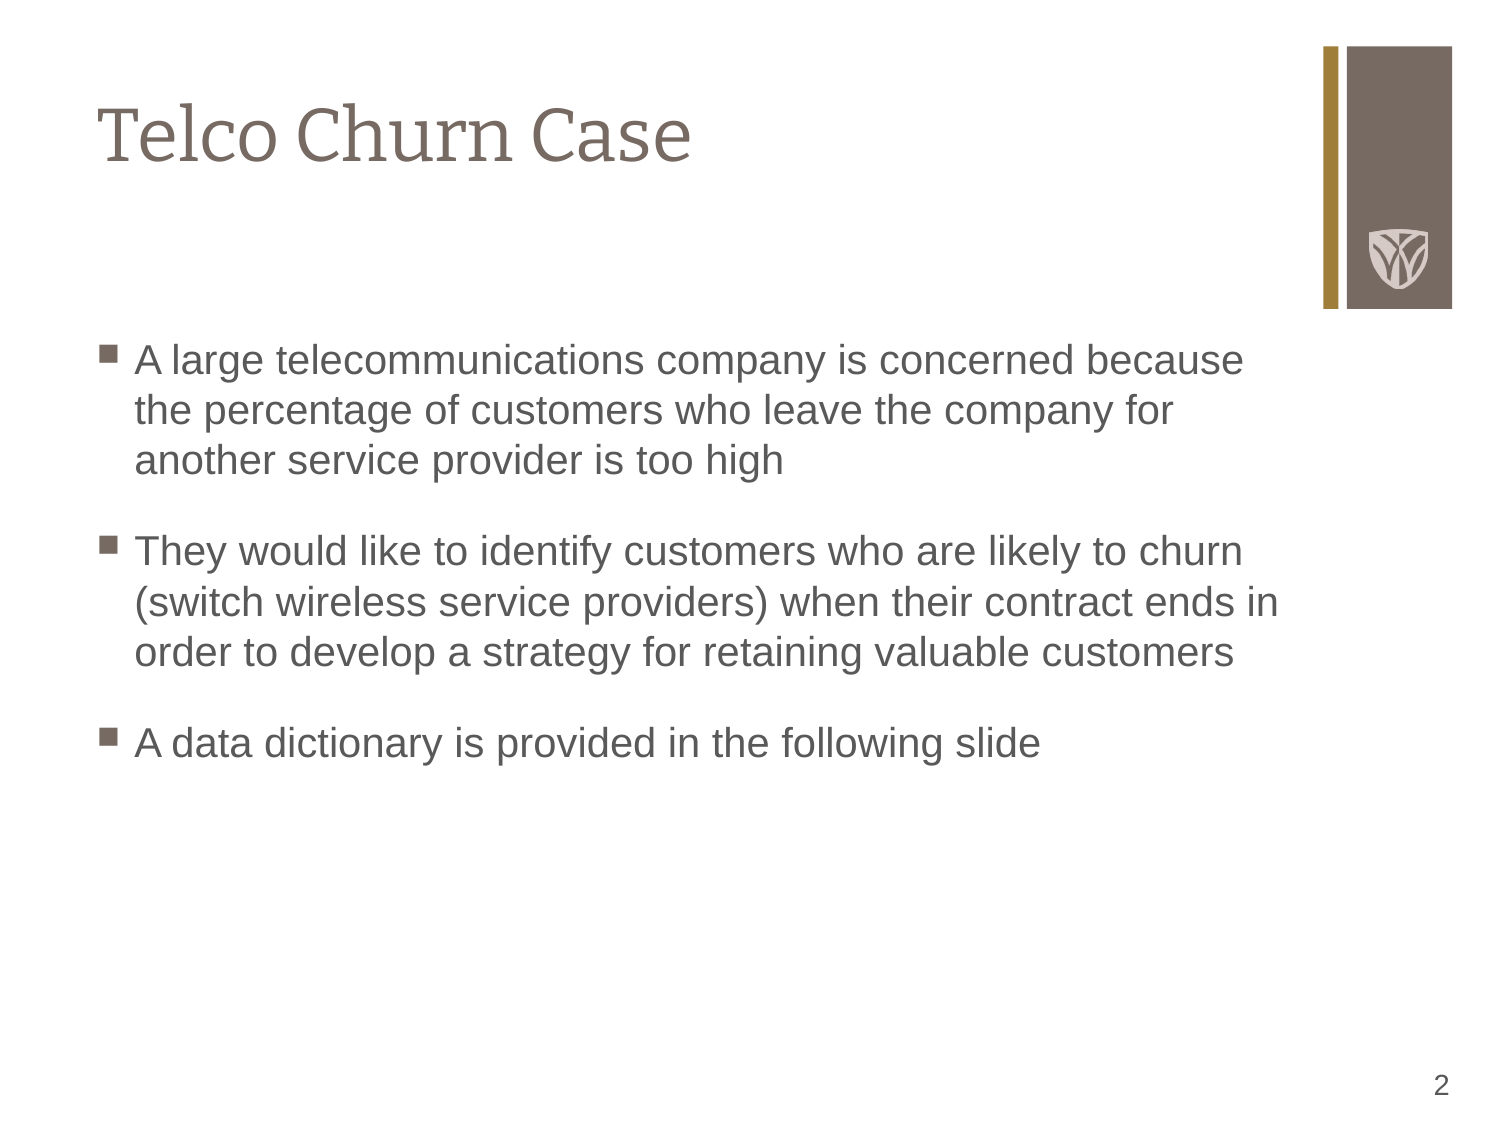

# Telco Churn Case
A large telecommunications company is concerned because the percentage of customers who leave the company for another service provider is too high
They would like to identify customers who are likely to churn (switch wireless service providers) when their contract ends in order to develop a strategy for retaining valuable customers
A data dictionary is provided in the following slide
2